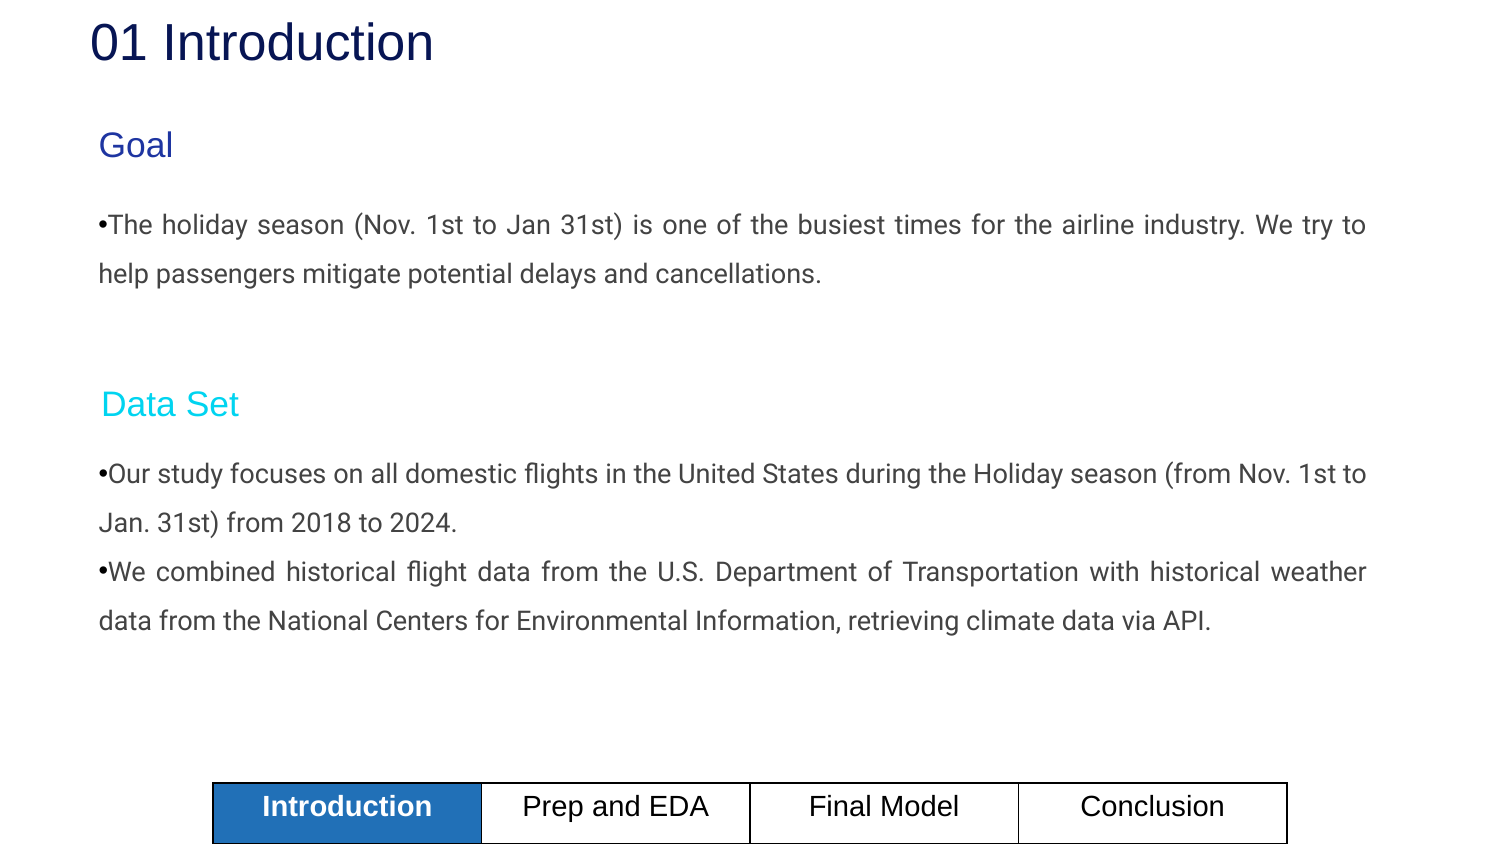

# 01 Introduction
Goal
The holiday season (Nov. 1st to Jan 31st) is one of the busiest times for the airline industry. We try to help passengers mitigate potential delays and cancellations.

Data Set
Our study focuses on all domestic flights in the United States during the Holiday season (from Nov. 1st to Jan. 31st) from 2018 to 2024.
We combined historical flight data from the U.S. Department of Transportation with historical weather data from the National Centers for Environmental Information, retrieving climate data via API.